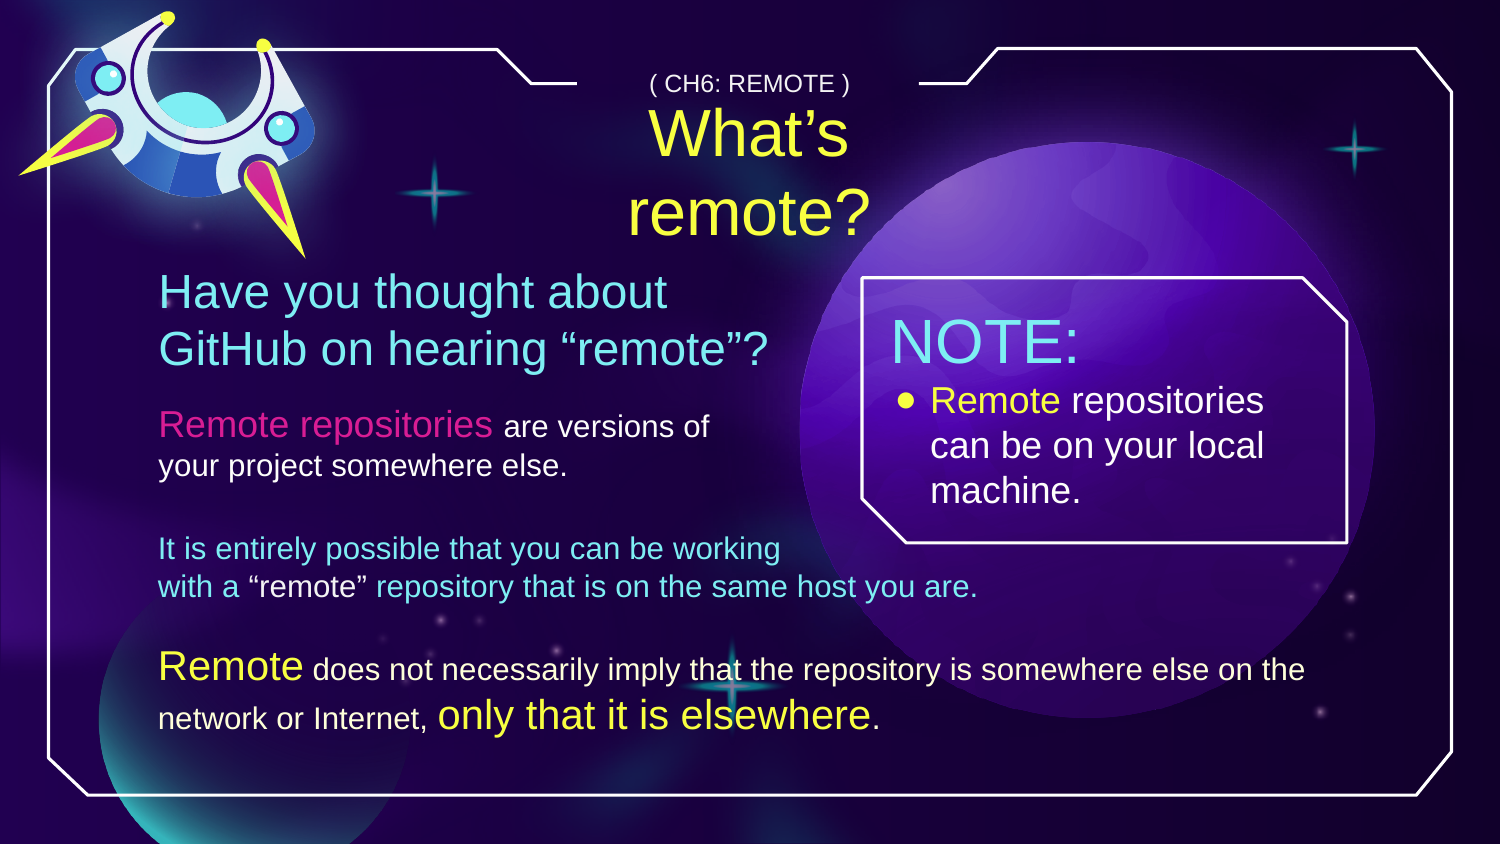

( CH6: REMOTE )
What’s remote?
Have you thought about GitHub on hearing “remote”?

Remote repositories are versions of your project somewhere else.

NOTE:
Remote repositories can be on your local machine.
It is entirely possible that you can be working
with a “remote” repository that is on the same host you are.

Remote does not necessarily imply that the repository is somewhere else on the network or Internet, only that it is elsewhere.